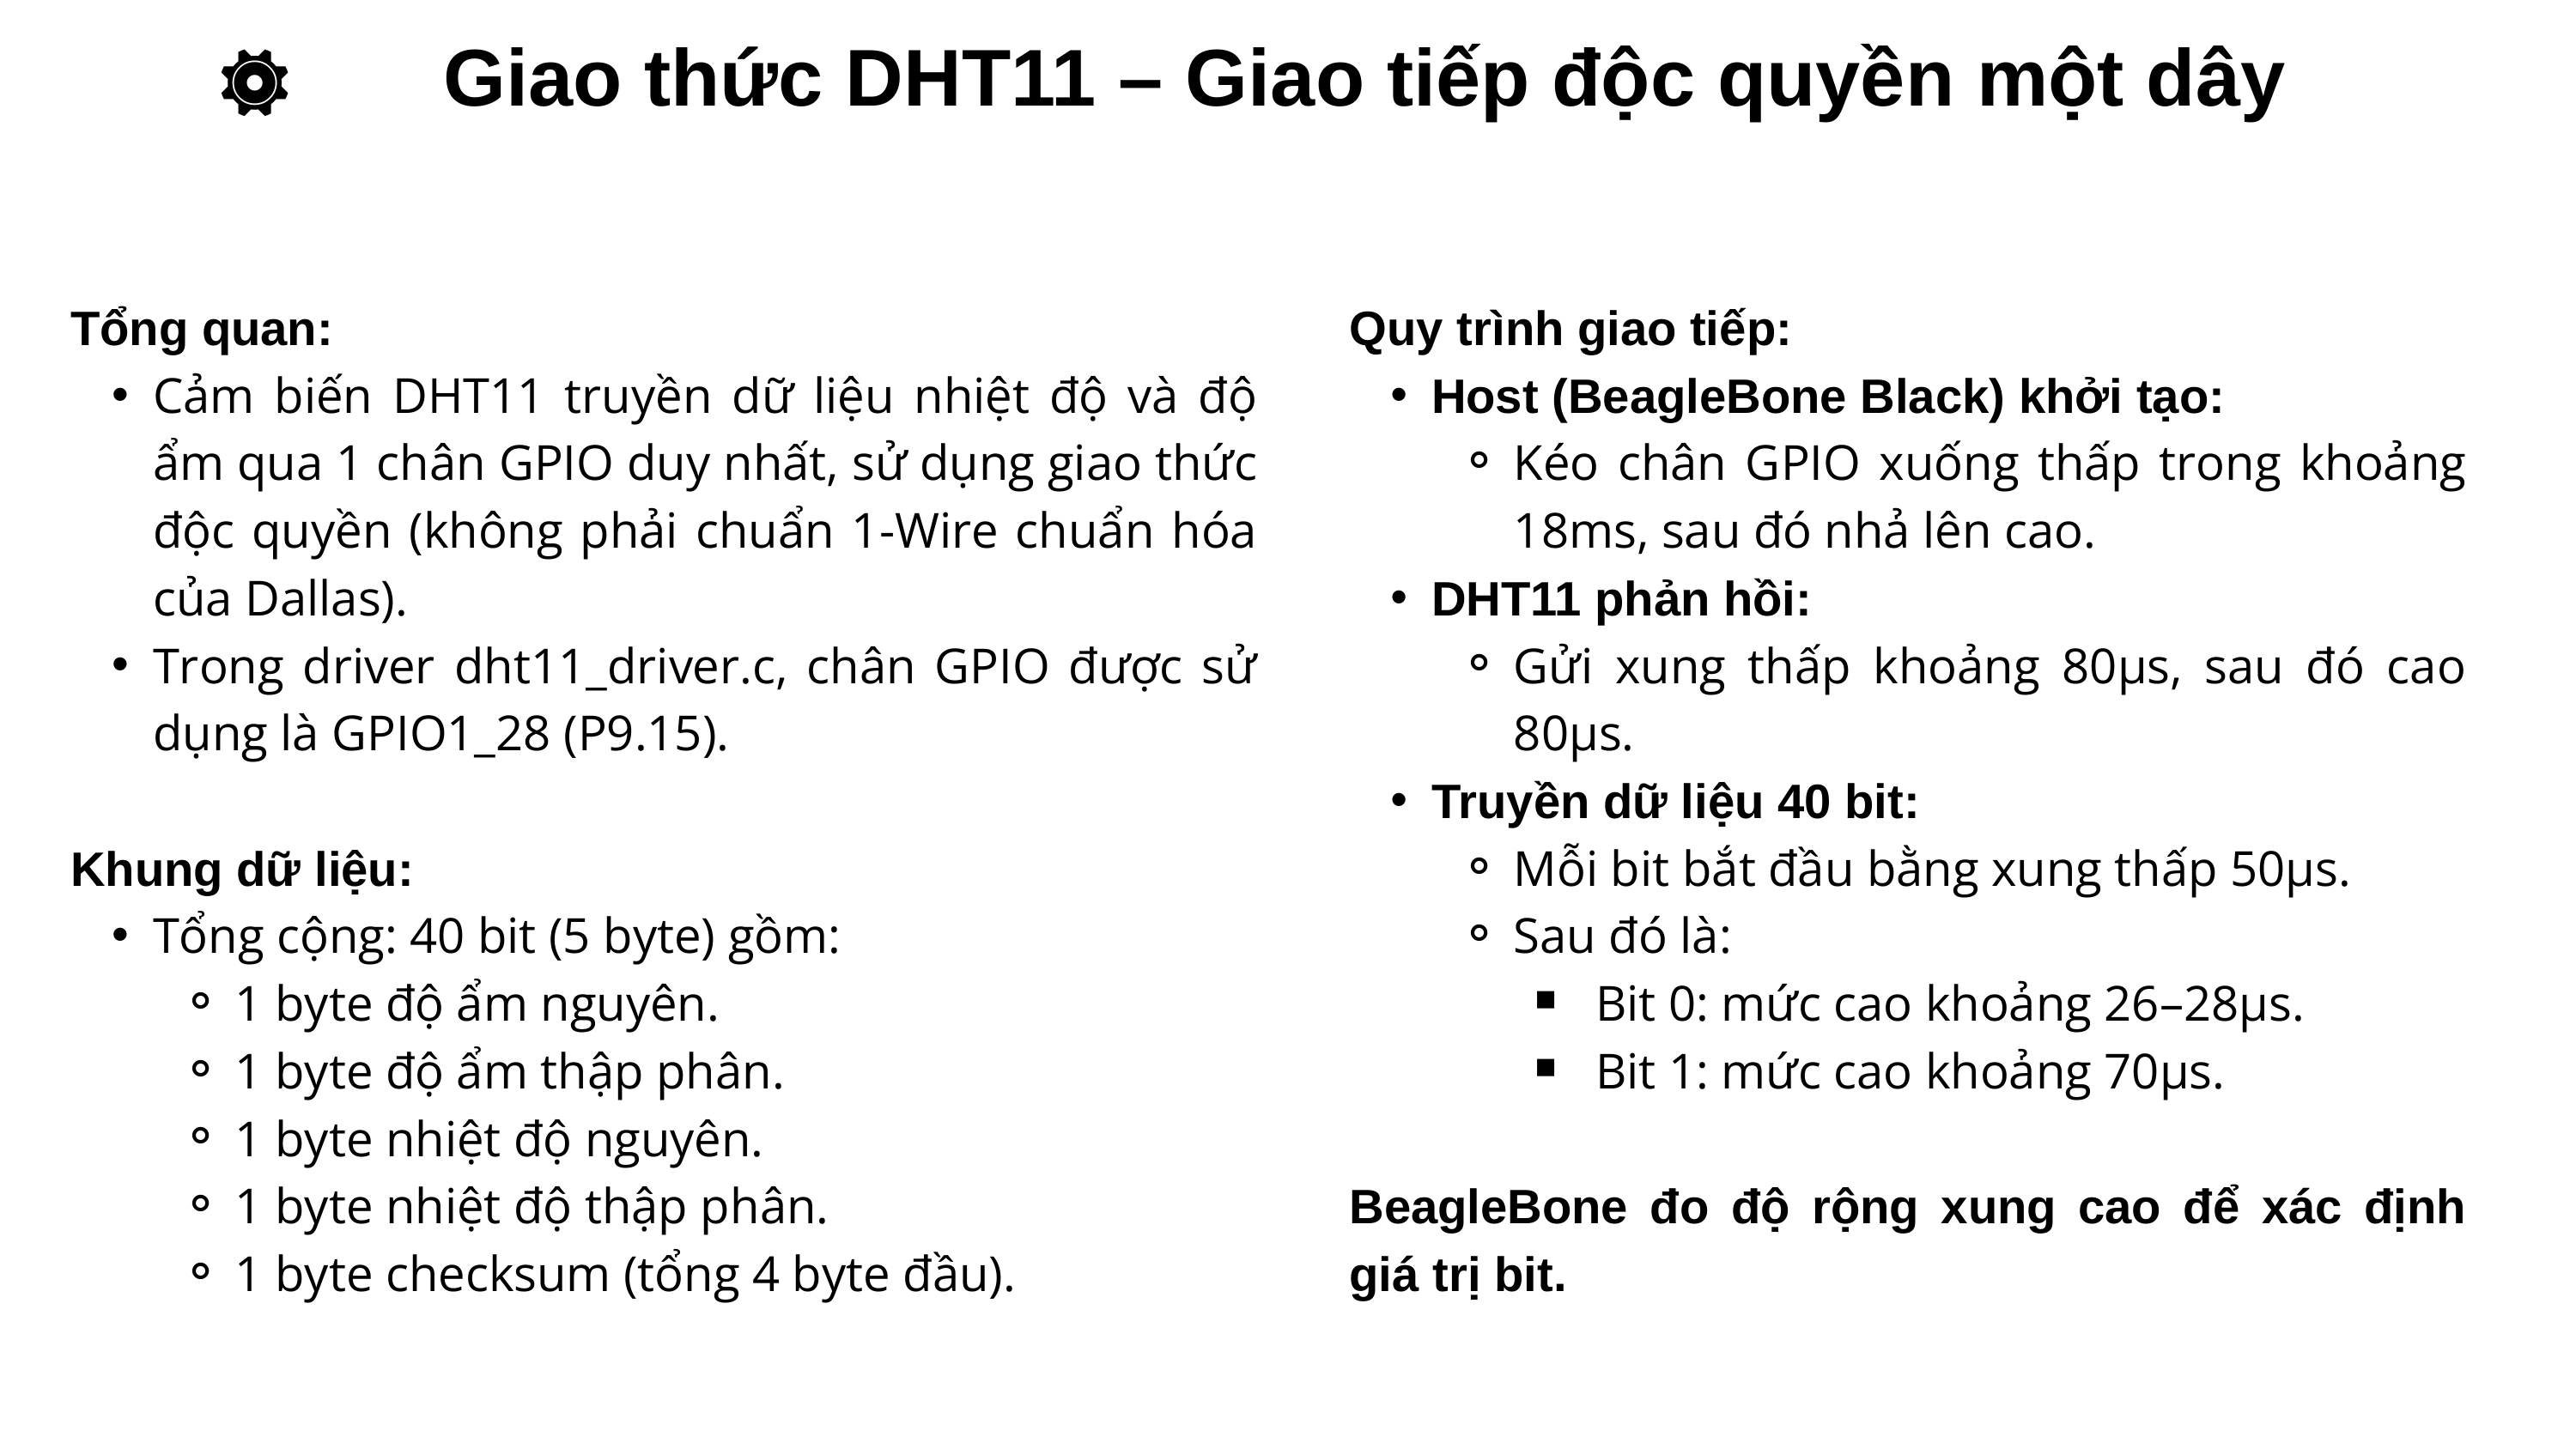

⚙️
Giao thức DHT11 – Giao tiếp độc quyền một dây
Tổng quan:
Cảm biến DHT11 truyền dữ liệu nhiệt độ và độ ẩm qua 1 chân GPIO duy nhất, sử dụng giao thức độc quyền (không phải chuẩn 1-Wire chuẩn hóa của Dallas).
Trong driver dht11_driver.c, chân GPIO được sử dụng là GPIO1_28 (P9.15).

Khung dữ liệu:
Tổng cộng: 40 bit (5 byte) gồm:
1 byte độ ẩm nguyên.
1 byte độ ẩm thập phân.
1 byte nhiệt độ nguyên.
1 byte nhiệt độ thập phân.
1 byte checksum (tổng 4 byte đầu).

Quy trình giao tiếp:
Host (BeagleBone Black) khởi tạo:
Kéo chân GPIO xuống thấp trong khoảng 18ms, sau đó nhả lên cao.
DHT11 phản hồi:
Gửi xung thấp khoảng 80µs, sau đó cao 80µs.
Truyền dữ liệu 40 bit:
Mỗi bit bắt đầu bằng xung thấp 50µs.
Sau đó là:
Bit 0: mức cao khoảng 26–28µs.
Bit 1: mức cao khoảng 70µs.

BeagleBone đo độ rộng xung cao để xác định giá trị bit.